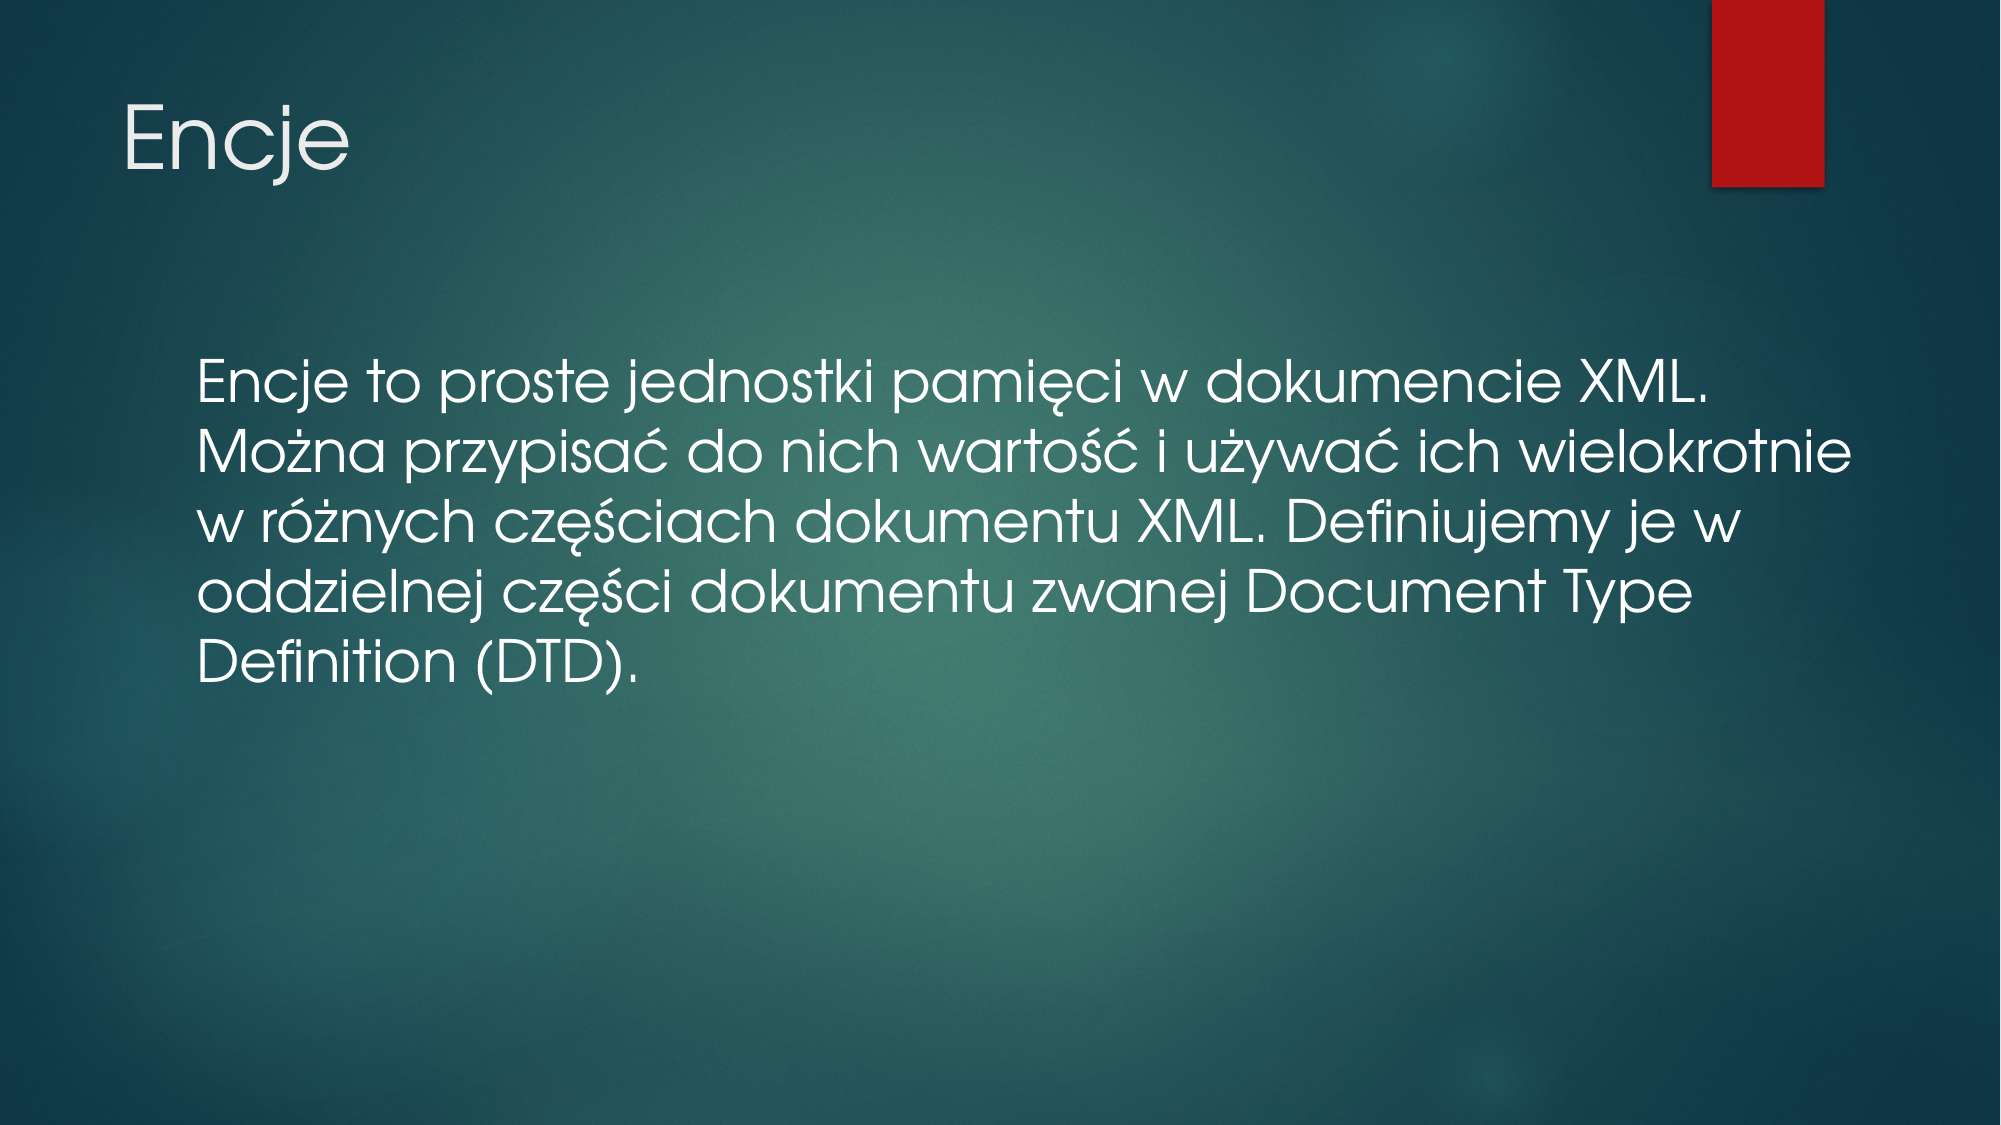

# Encje
Encje to proste jednostki pamięci w dokumencie XML. Można przypisać do nich wartość i używać ich wielokrotnie w różnych częściach dokumentu XML. Definiujemy je w oddzielnej części dokumentu zwanej Document Type Definition (DTD).